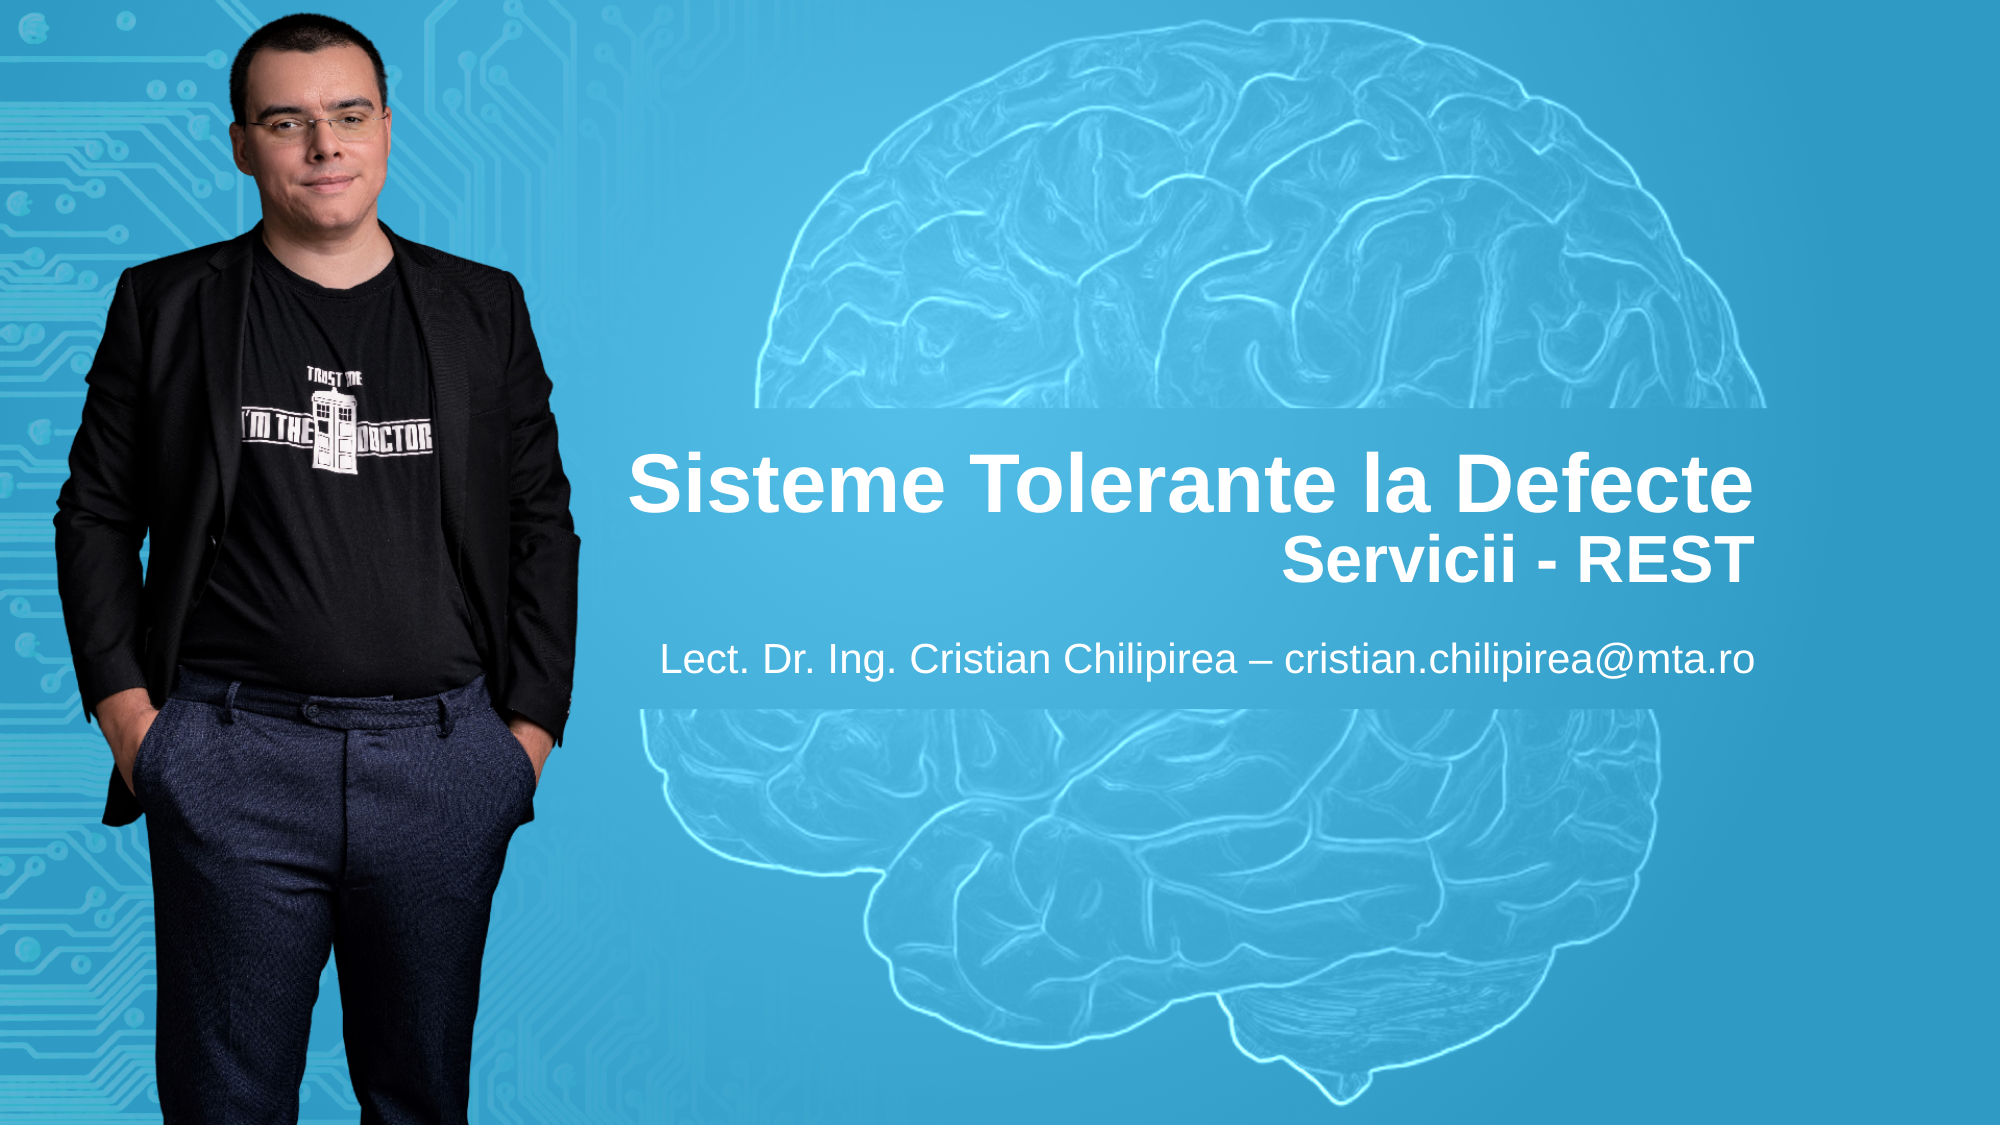

# Sisteme Tolerante la Defecte Servicii - REST
Lect. Dr. Ing. Cristian Chilipirea – cristian.chilipirea@mta.ro